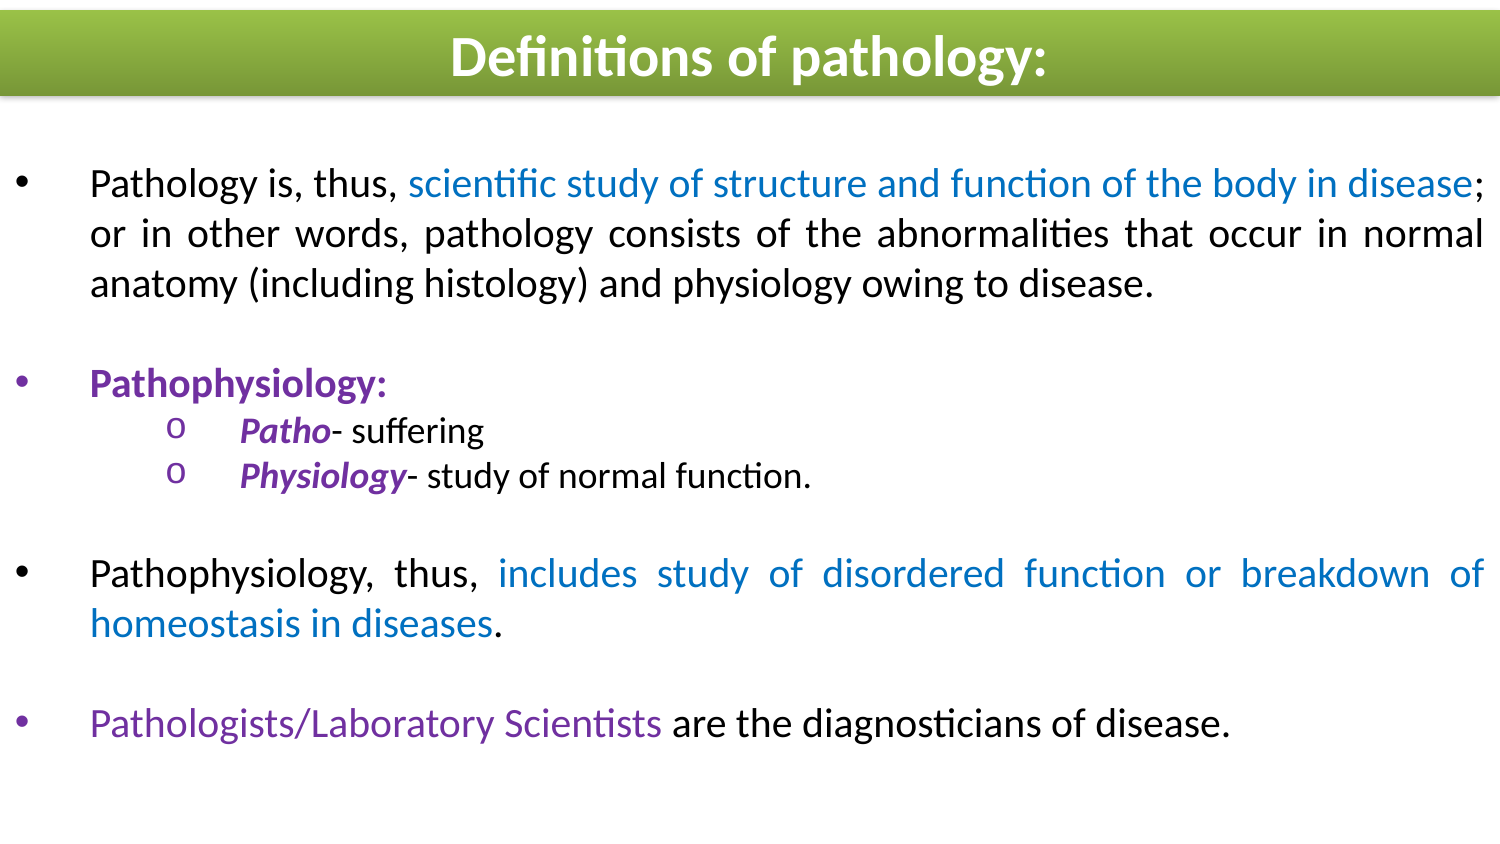

Definitions of pathology:
Pathology is, thus, scientific study of structure and function of the body in disease; or in other words, pathology consists of the abnormalities that occur in normal anatomy (including histology) and physiology owing to disease.

Pathophysiology:
Patho- suffering
Physiology- study of normal function.

Pathophysiology, thus, includes study of disordered function or breakdown of homeostasis in diseases.

Pathologists/Laboratory Scientists are the diagnosticians of disease.